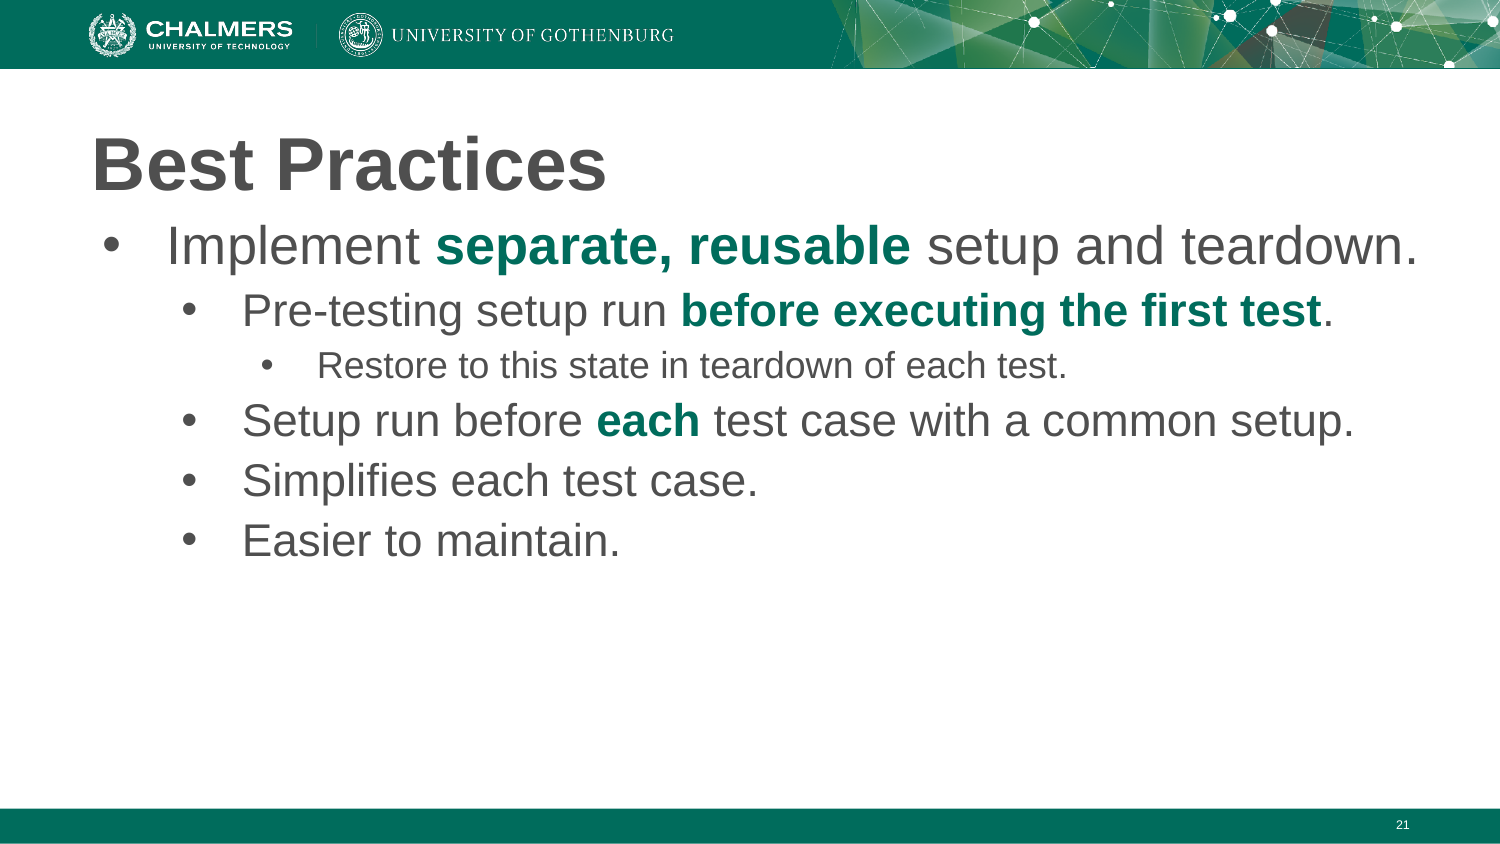

# Best Practices
Implement separate, reusable setup and teardown.
Pre-testing setup run before executing the first test.
Restore to this state in teardown of each test.
Setup run before each test case with a common setup.
Simplifies each test case.
Easier to maintain.
21